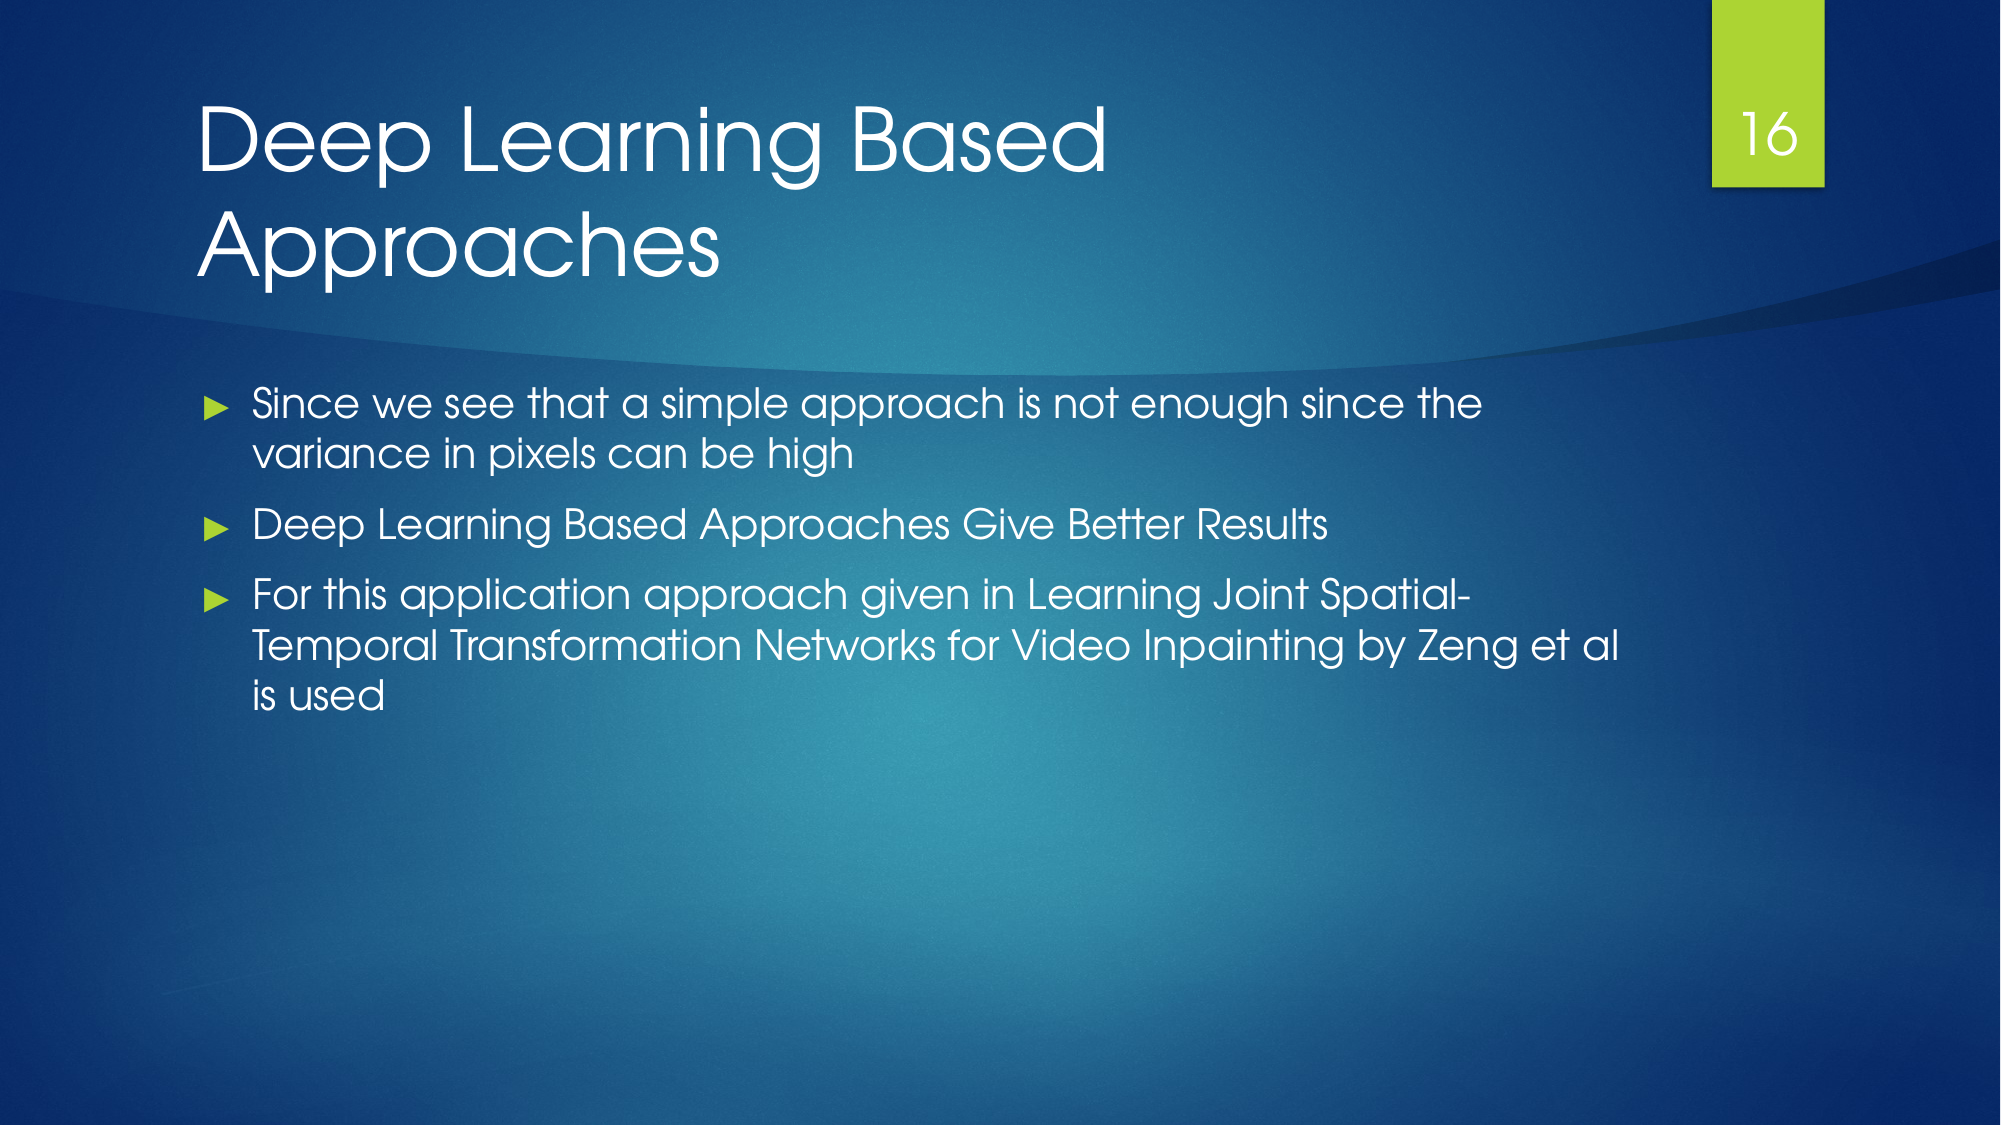

16
# Deep Learning Based Approaches

Since we see that a simple approach is not enough since the variance in pixels can be high
Deep Learning Based Approaches Give Better Results
For this application approach given in Learning Joint Spatial-Temporal Transformation Networks for Video Inpainting by Zeng et al is used